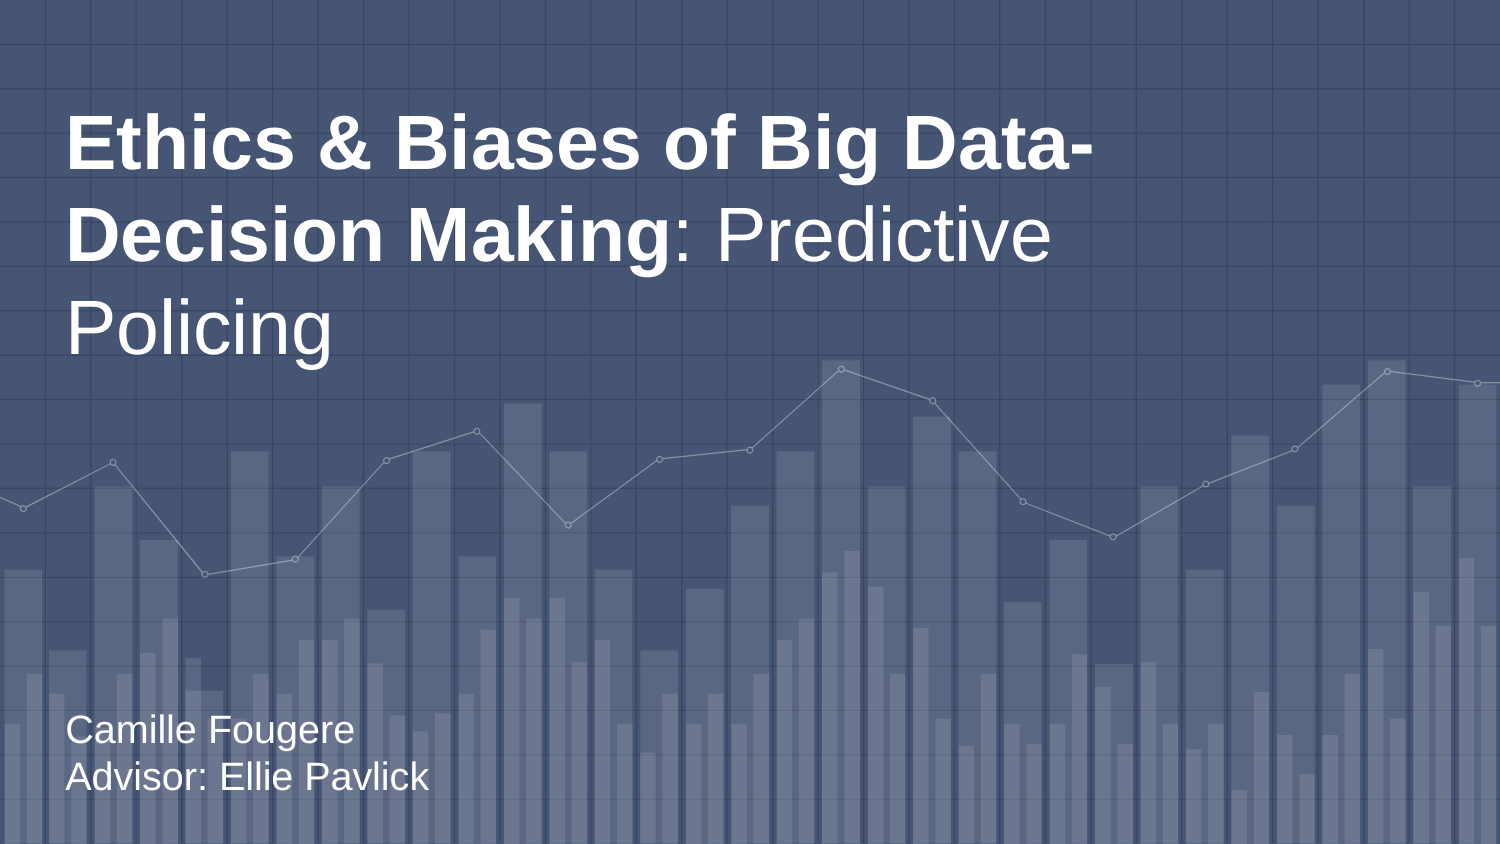

# Ethics & Biases of Big Data-Decision Making: Predictive Policing
Camille Fougere
Advisor: Ellie Pavlick